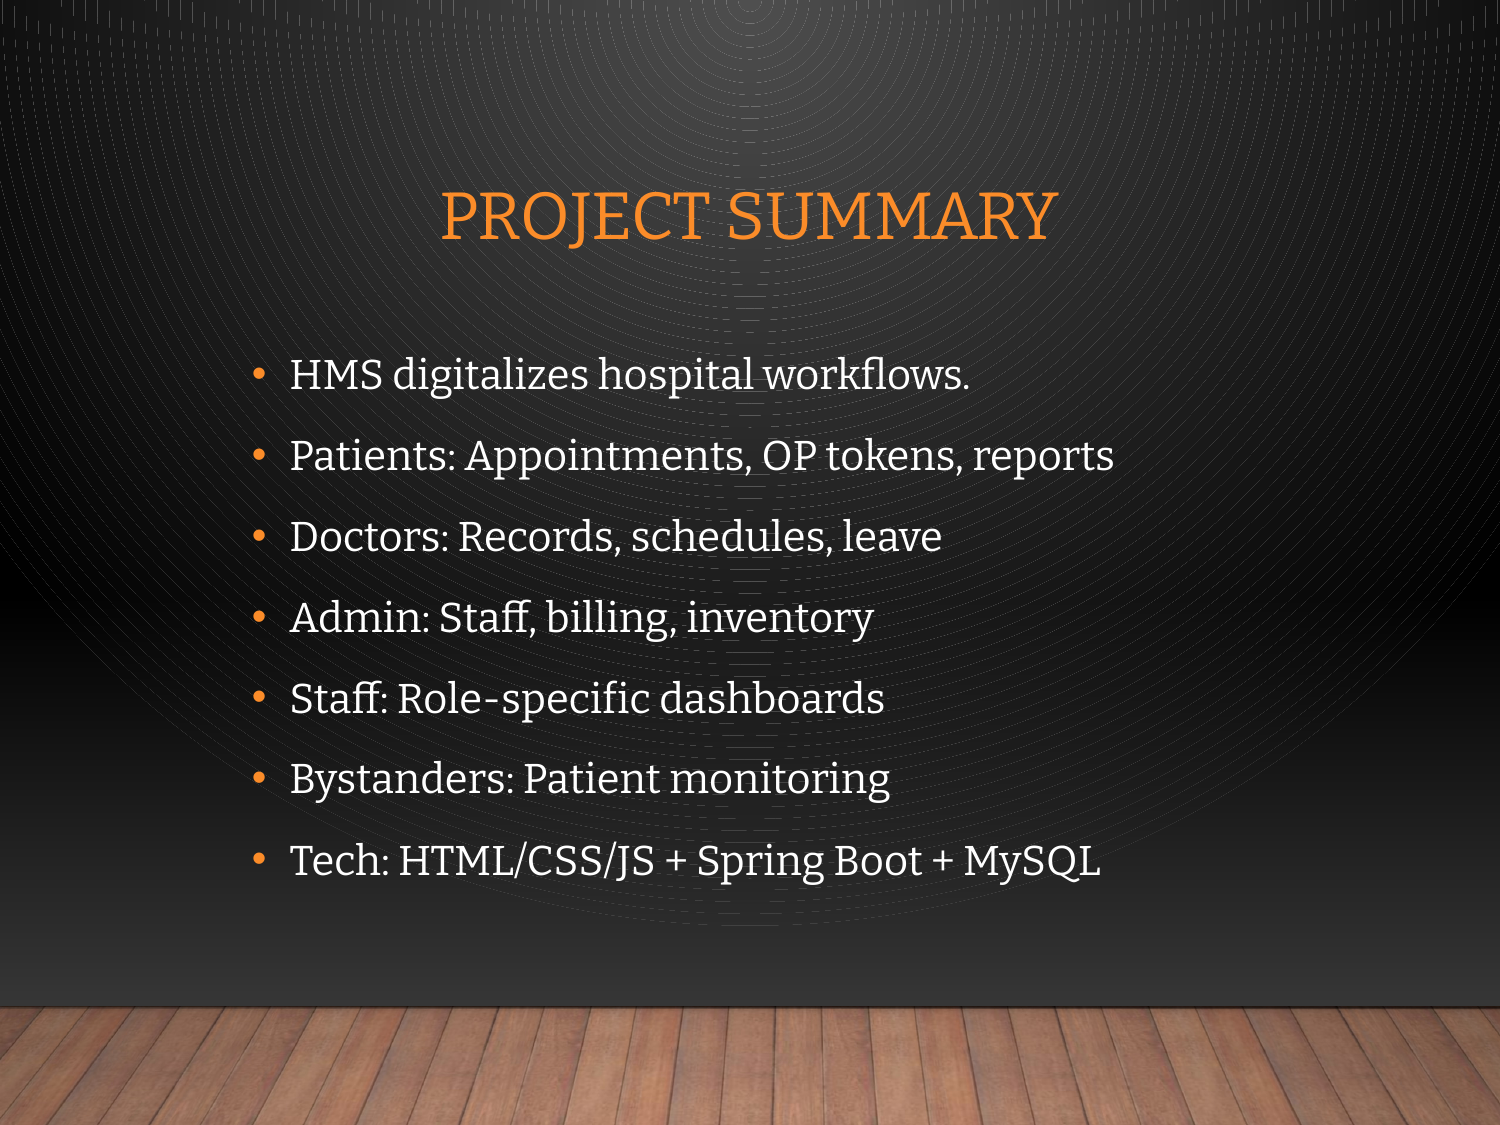

# Project Summary
HMS digitalizes hospital workflows.
Patients: Appointments, OP tokens, reports
Doctors: Records, schedules, leave
Admin: Staff, billing, inventory
Staff: Role-specific dashboards
Bystanders: Patient monitoring
Tech: HTML/CSS/JS + Spring Boot + MySQL